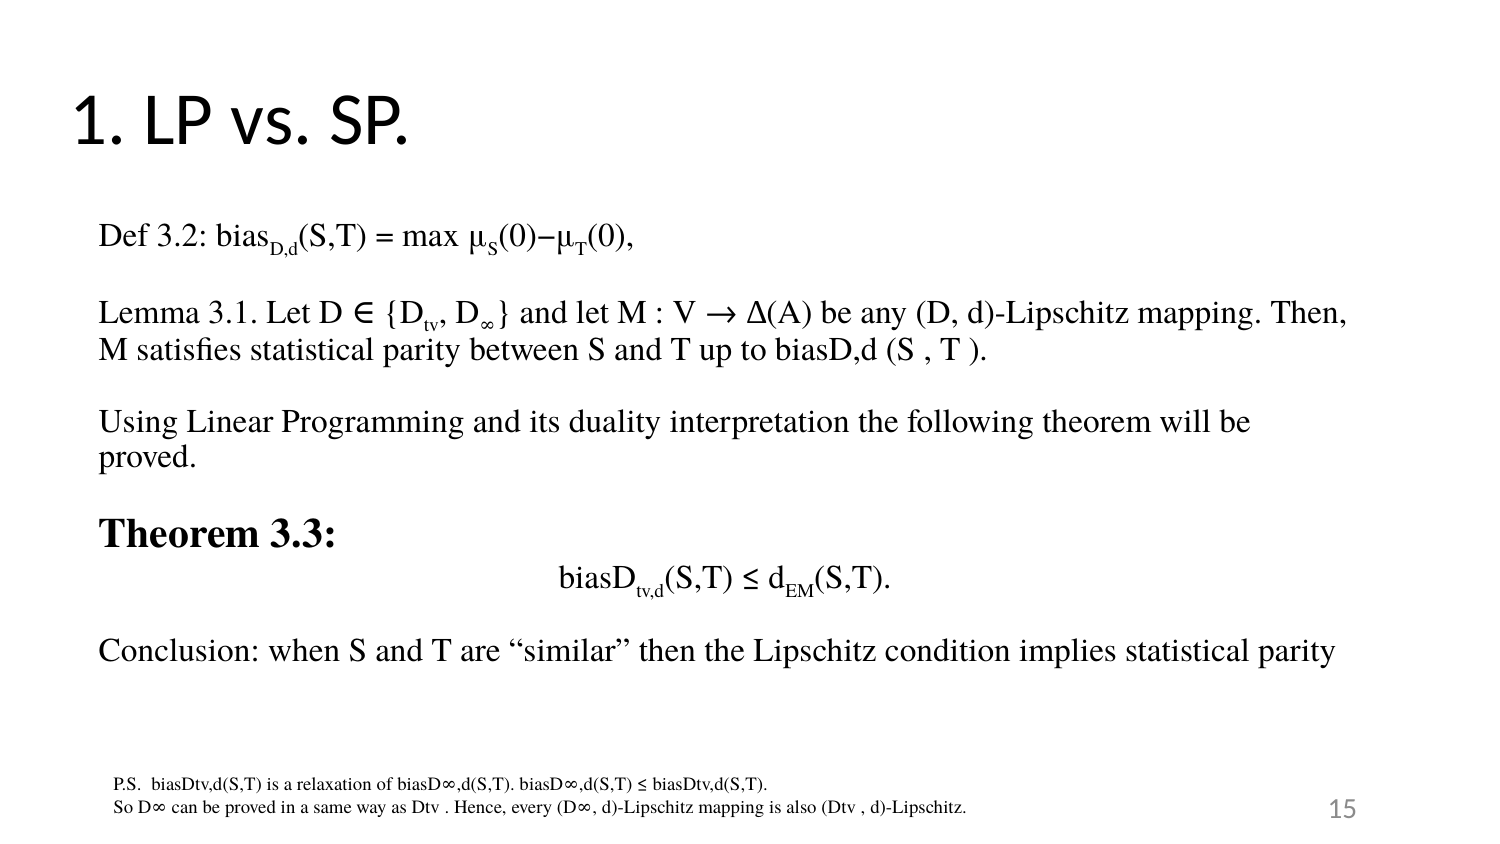

# 1. LP vs. SP.

Def 3.2: biasD,d(S,T) = max μS(0)−μT(0),

Lemma 3.1. Let D ∈ {Dtv, D∞} and let M : V → ∆(A) be any (D, d)-Lipschitz mapping. Then, M satisfies statistical parity between S and T up to biasD,d (S , T ).

Using Linear Programming and its duality interpretation the following theorem will be proved.

Theorem 3.3:
biasDtv,d(S,T) ≤ dEM(S,T).

Conclusion: when S and T are “similar” then the Lipschitz condition implies statistical parity
P.S.  biasDtv,d(S,T) is a relaxation of biasD∞,d(S,T). biasD∞,d(S,T) ≤ biasDtv,d(S,T).
So D∞ can be proved in a same way as Dtv . Hence, every (D∞, d)-Lipschitz mapping is also (Dtv , d)-Lipschitz.
15